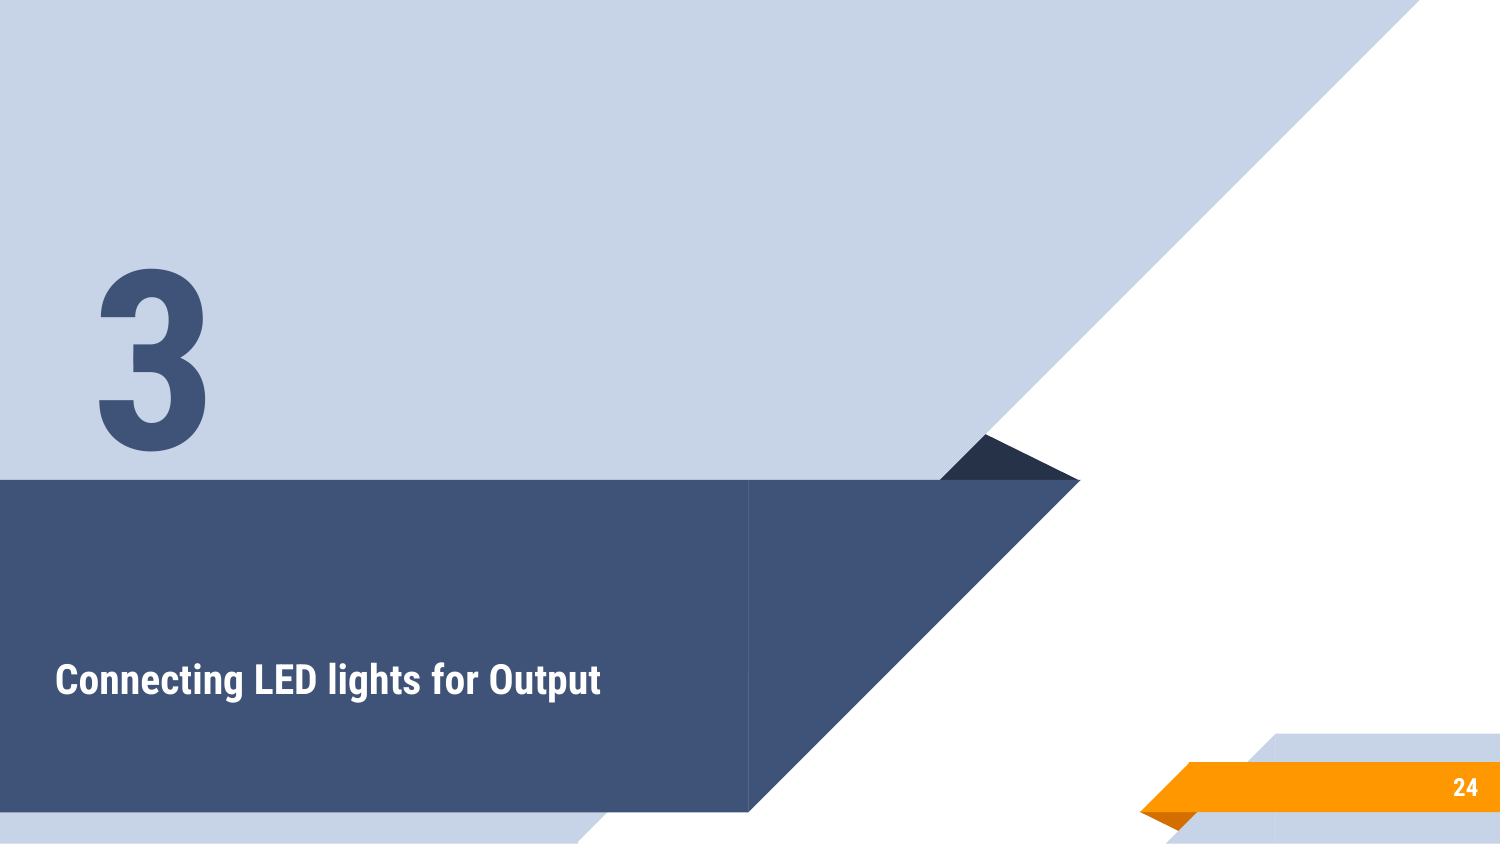

3
# Connecting LED lights for Output
24